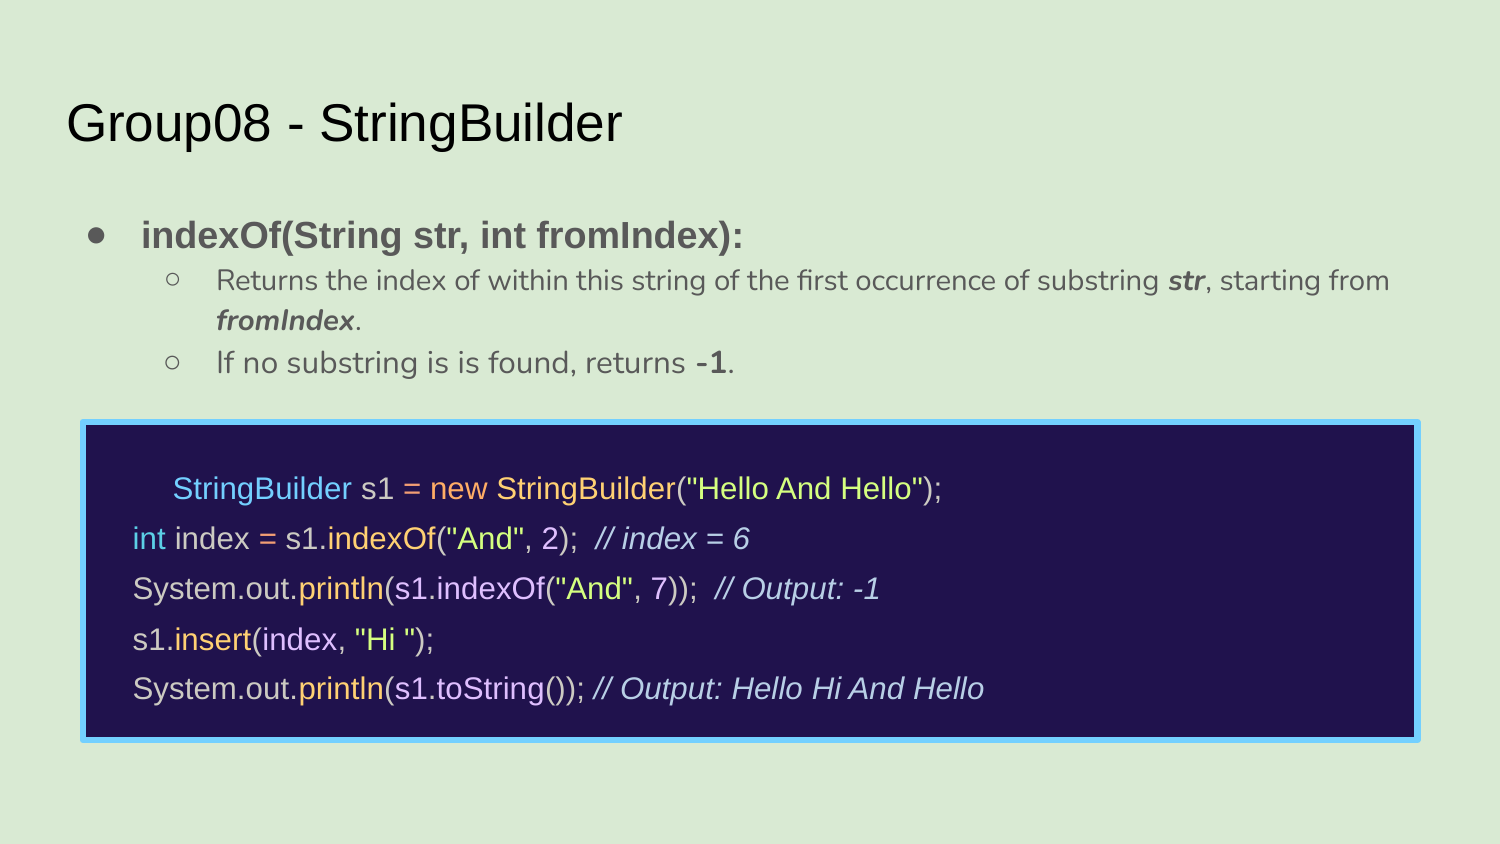

# Group08 - StringBuilder
indexOf(String str, int fromIndex):
Returns the index of within this string of the first occurrence of substring str, starting from fromIndex.
If no substring is is found, returns -1.

StringBuilder s1 = new StringBuilder("Hello And Hello");
    int index = s1.indexOf("And", 2);  // index = 6
    System.out.println(s1.indexOf("And", 7));  // Output: -1
    s1.insert(index, "Hi ");
    System.out.println(s1.toString()); // Output: Hello Hi And Hello